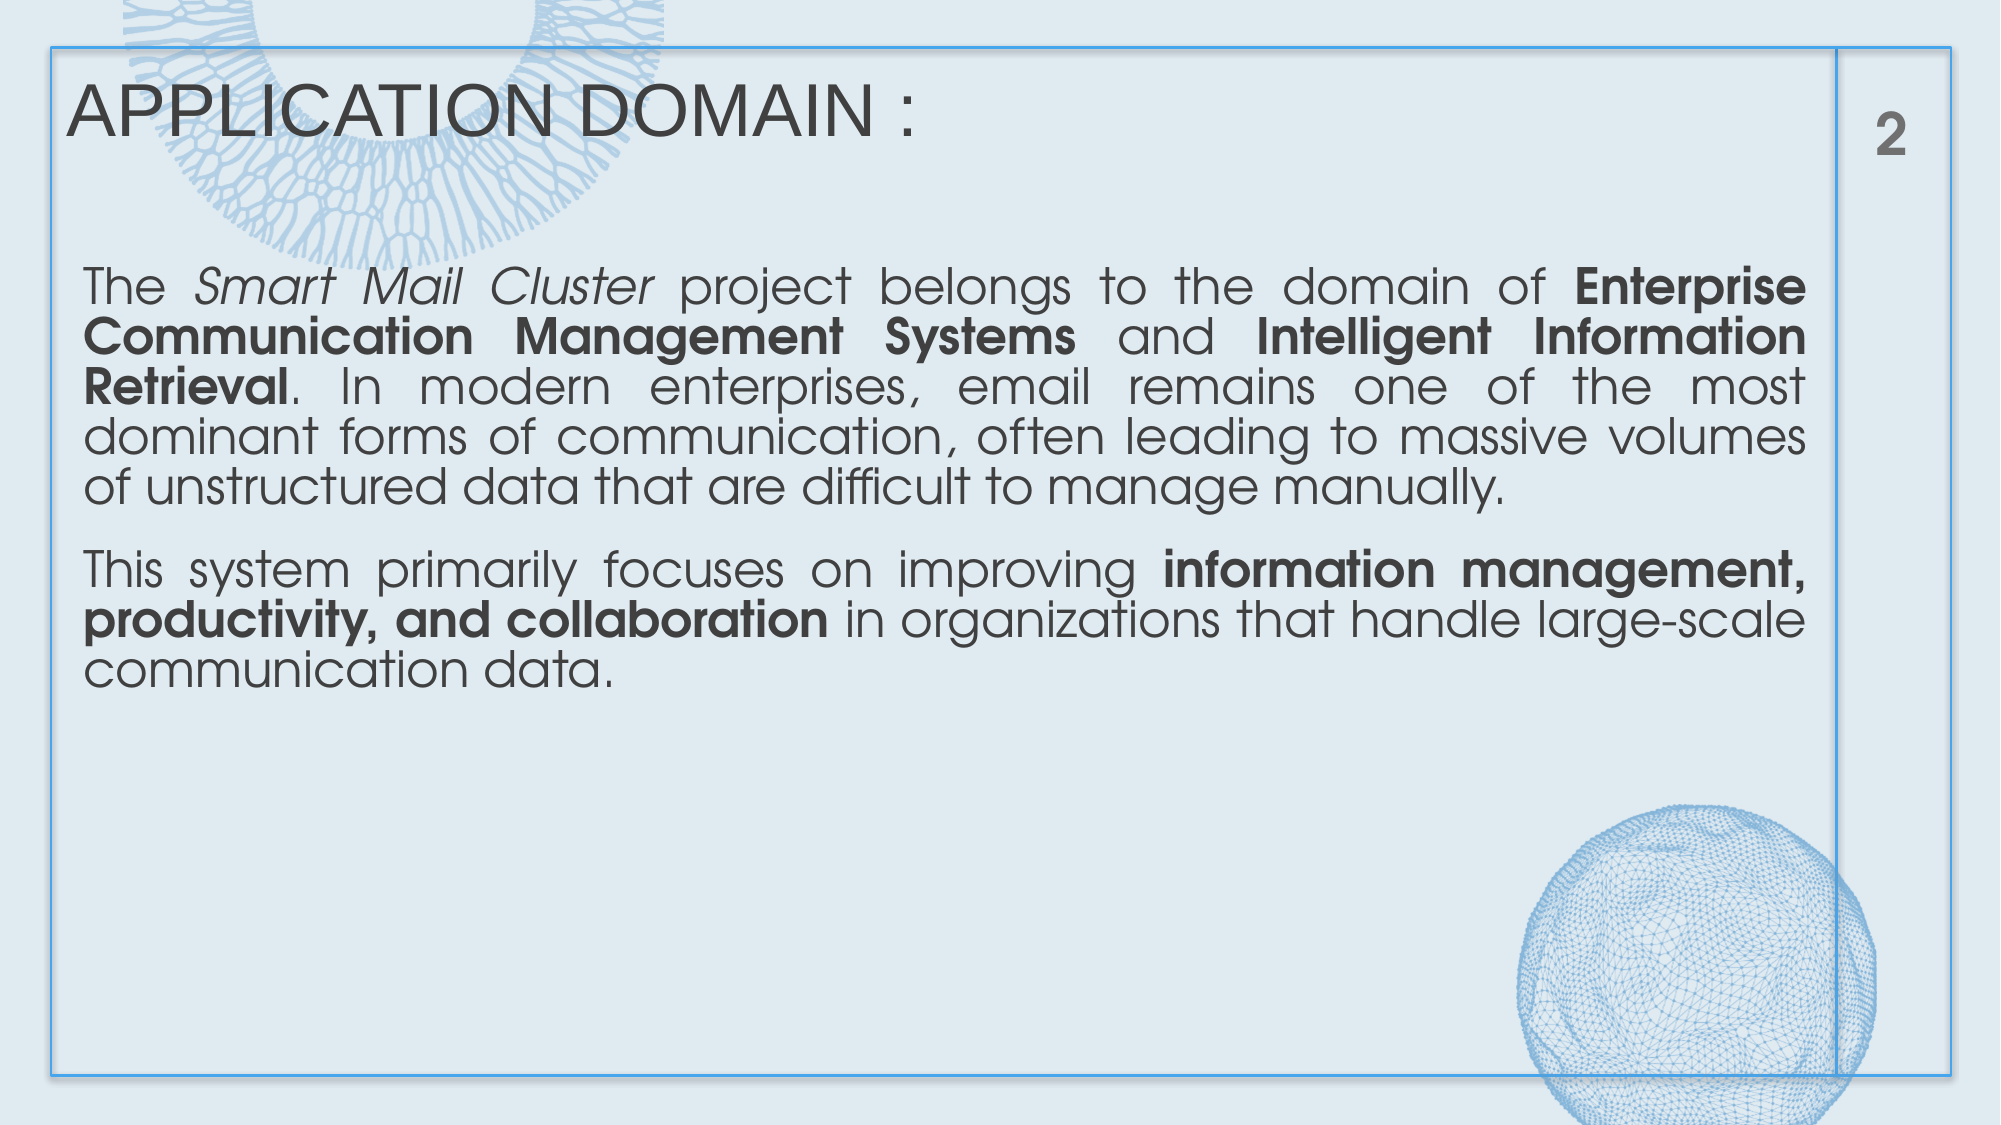

# Application Domain :
2
The Smart Mail Cluster project belongs to the domain of Enterprise Communication Management Systems and Intelligent Information Retrieval. In modern enterprises, email remains one of the most dominant forms of communication, often leading to massive volumes of unstructured data that are difficult to manage manually.
This system primarily focuses on improving information management, productivity, and collaboration in organizations that handle large-scale communication data.